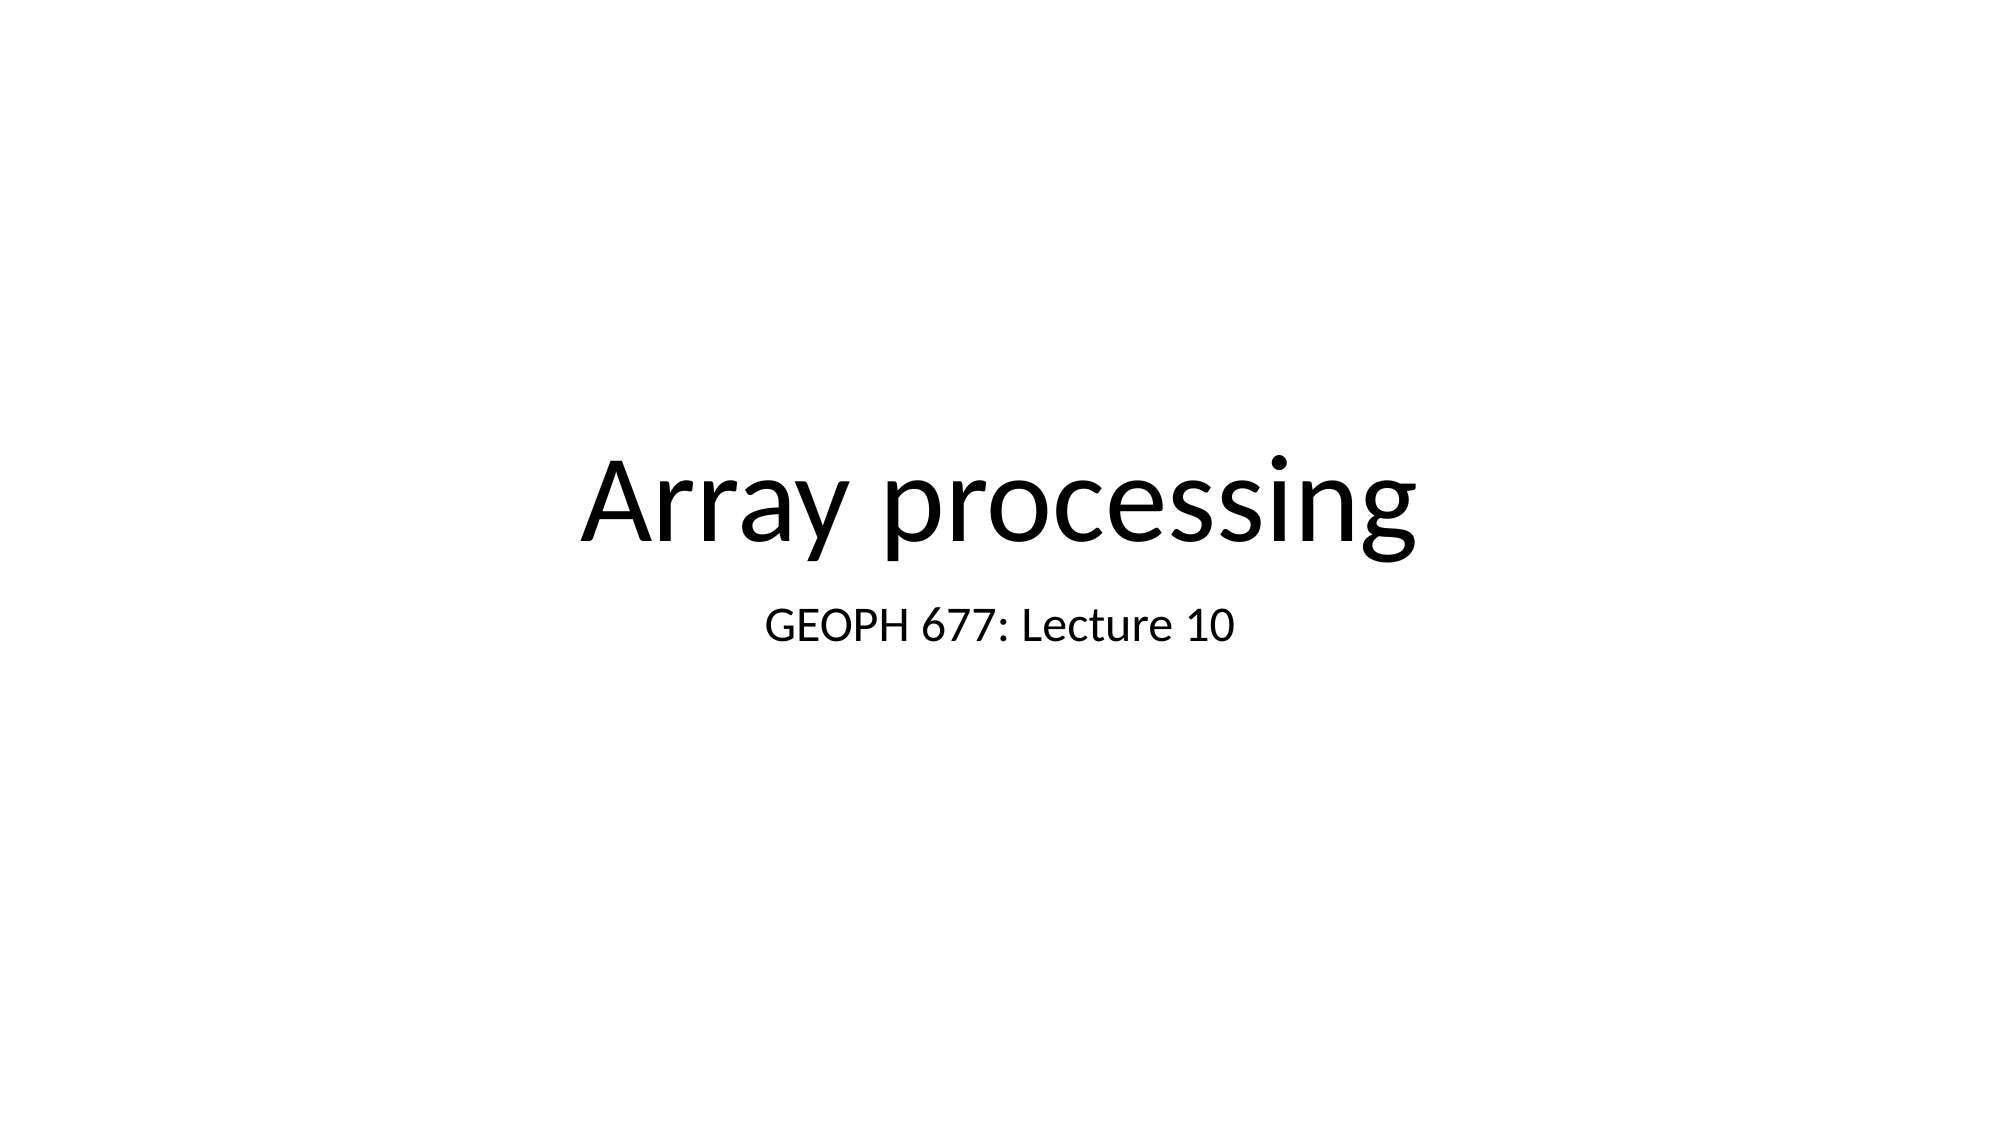

# Array processing
GEOPH 677: Lecture 10